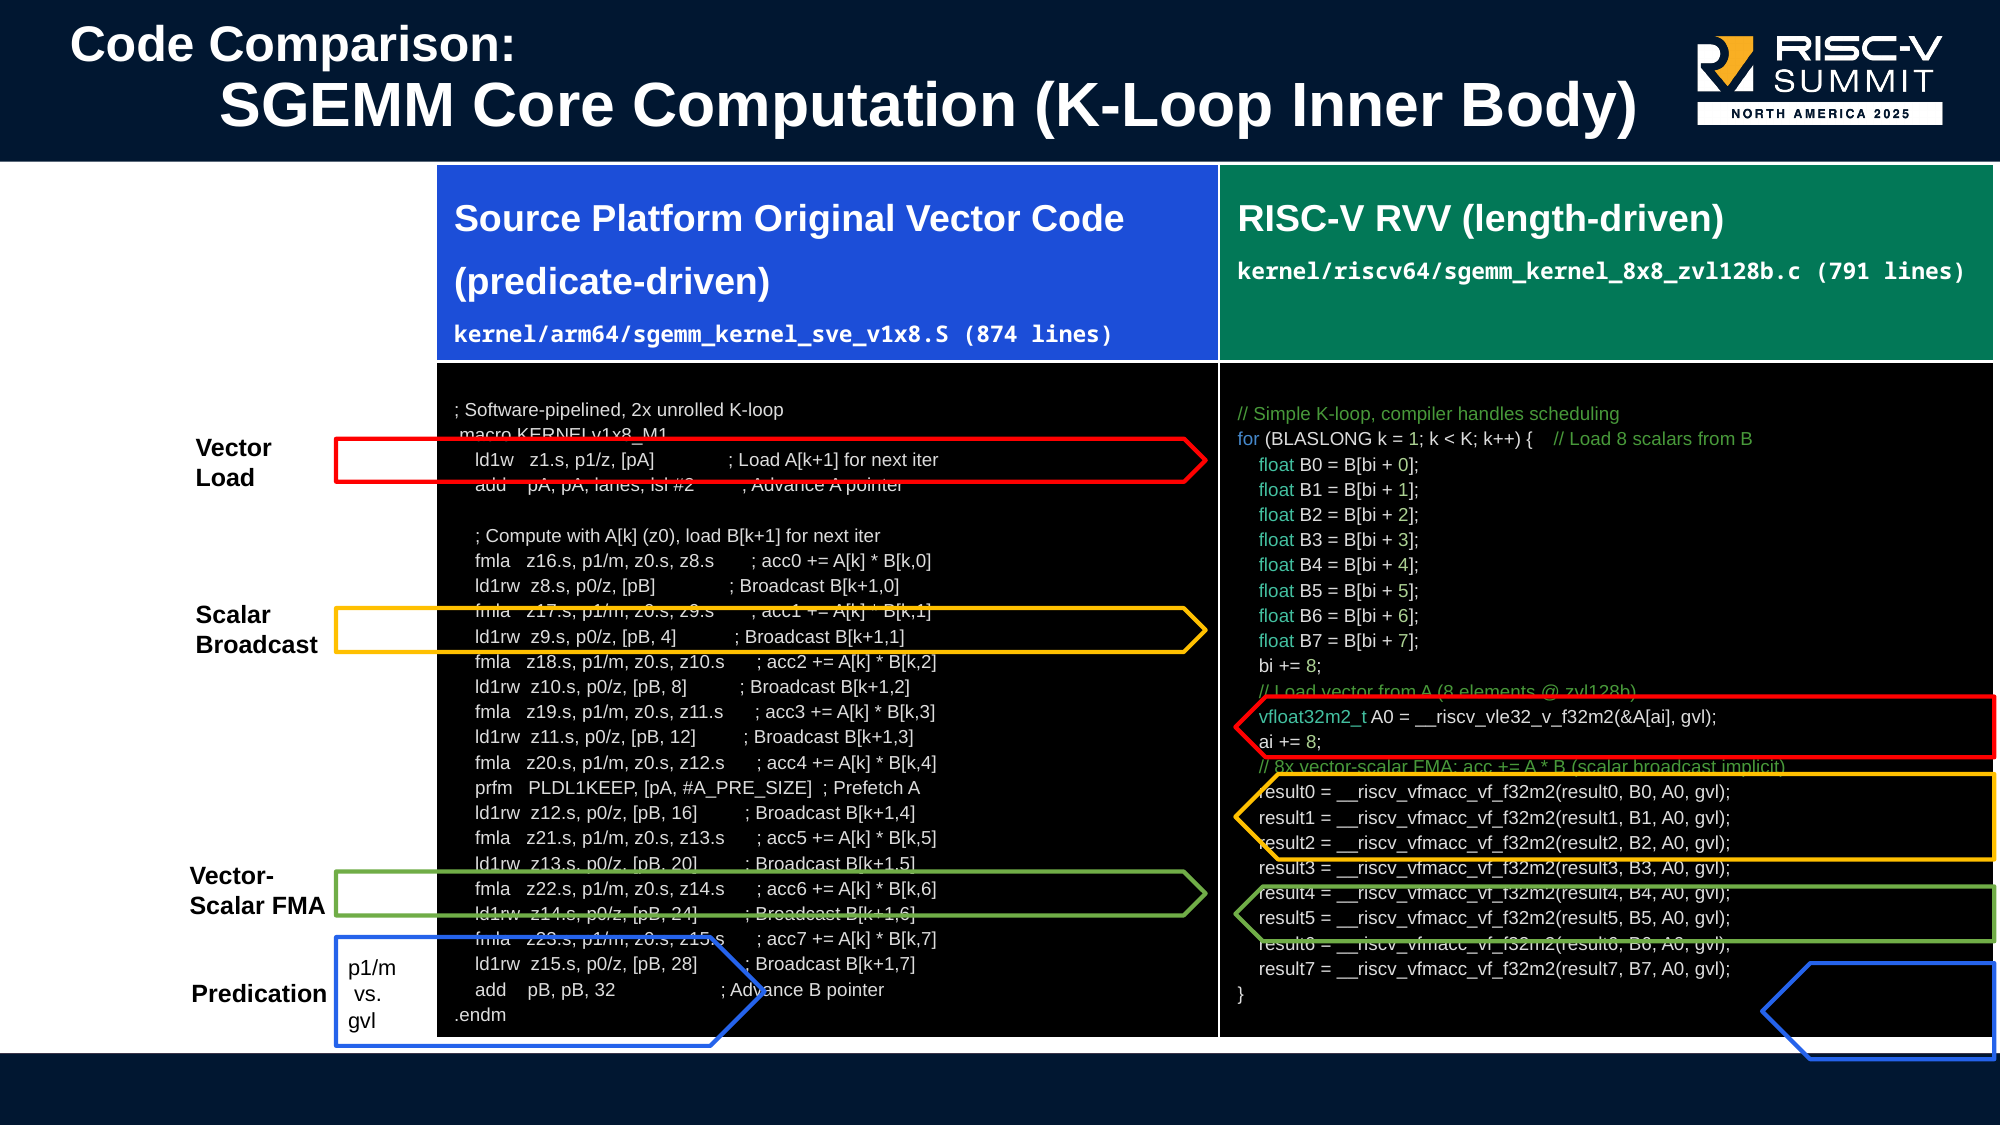

# Code Comparison: SGEMM Core Computation (K-Loop Inner Body)
| Source Platform Original Vector Code (predicate-driven) kernel/arm64/sgemm\_kernel\_sve\_v1x8.S (874 lines) | RISC-V RVV (length-driven) kernel/riscv64/sgemm\_kernel\_8x8\_zvl128b.c (791 lines) |
| --- | --- |
| ; Software-pipelined, 2x unrolled K-loop .macro KERNELv1x8\_M1 ld1w z1.s, p1/z, [pA] ; Load A[k+1] for next iter add pA, pA, lanes, lsl #2 ; Advance A pointer ; Compute with A[k] (z0), load B[k+1] for next iter fmla z16.s, p1/m, z0.s, z8.s ; acc0 += A[k] \* B[k,0] ld1rw z8.s, p0/z, [pB] ; Broadcast B[k+1,0] fmla z17.s, p1/m, z0.s, z9.s ; acc1 += A[k] \* B[k,1] ld1rw z9.s, p0/z, [pB, 4] ; Broadcast B[k+1,1] fmla z18.s, p1/m, z0.s, z10.s ; acc2 += A[k] \* B[k,2] ld1rw z10.s, p0/z, [pB, 8] ; Broadcast B[k+1,2] fmla z19.s, p1/m, z0.s, z11.s ; acc3 += A[k] \* B[k,3] ld1rw z11.s, p0/z, [pB, 12] ; Broadcast B[k+1,3] fmla z20.s, p1/m, z0.s, z12.s ; acc4 += A[k] \* B[k,4] prfm PLDL1KEEP, [pA, #A\_PRE\_SIZE] ; Prefetch A ld1rw z12.s, p0/z, [pB, 16] ; Broadcast B[k+1,4] fmla z21.s, p1/m, z0.s, z13.s ; acc5 += A[k] \* B[k,5] ld1rw z13.s, p0/z, [pB, 20] ; Broadcast B[k+1,5] fmla z22.s, p1/m, z0.s, z14.s ; acc6 += A[k] \* B[k,6] ld1rw z14.s, p0/z, [pB, 24] ; Broadcast B[k+1,6] fmla z23.s, p1/m, z0.s, z15.s ; acc7 += A[k] \* B[k,7] ld1rw z15.s, p0/z, [pB, 28] ; Broadcast B[k+1,7] add pB, pB, 32 ; Advance B pointer .endm | // Simple K-loop, compiler handles scheduling for (BLASLONG k = 1; k < K; k++) { // Load 8 scalars from B float B0 = B[bi + 0]; float B1 = B[bi + 1]; float B2 = B[bi + 2]; float B3 = B[bi + 3]; float B4 = B[bi + 4]; float B5 = B[bi + 5]; float B6 = B[bi + 6]; float B7 = B[bi + 7]; bi += 8; // Load vector from A (8 elements @ zvl128b) vfloat32m2\_t A0 = \_\_riscv\_vle32\_v\_f32m2(&A[ai], gvl); ai += 8; // 8x vector-scalar FMA: acc += A \* B (scalar broadcast implicit) result0 = \_\_riscv\_vfmacc\_vf\_f32m2(result0, B0, A0, gvl); result1 = \_\_riscv\_vfmacc\_vf\_f32m2(result1, B1, A0, gvl); result2 = \_\_riscv\_vfmacc\_vf\_f32m2(result2, B2, A0, gvl); result3 = \_\_riscv\_vfmacc\_vf\_f32m2(result3, B3, A0, gvl); result4 = \_\_riscv\_vfmacc\_vf\_f32m2(result4, B4, A0, gvl); result5 = \_\_riscv\_vfmacc\_vf\_f32m2(result5, B5, A0, gvl); result6 = \_\_riscv\_vfmacc\_vf\_f32m2(result6, B6, A0, gvl); result7 = \_\_riscv\_vfmacc\_vf\_f32m2(result7, B7, A0, gvl); } |

Vector Load

Scalar Broadcast

Vector-Scalar FMA

p1/m
 vs.
gvl

Predication